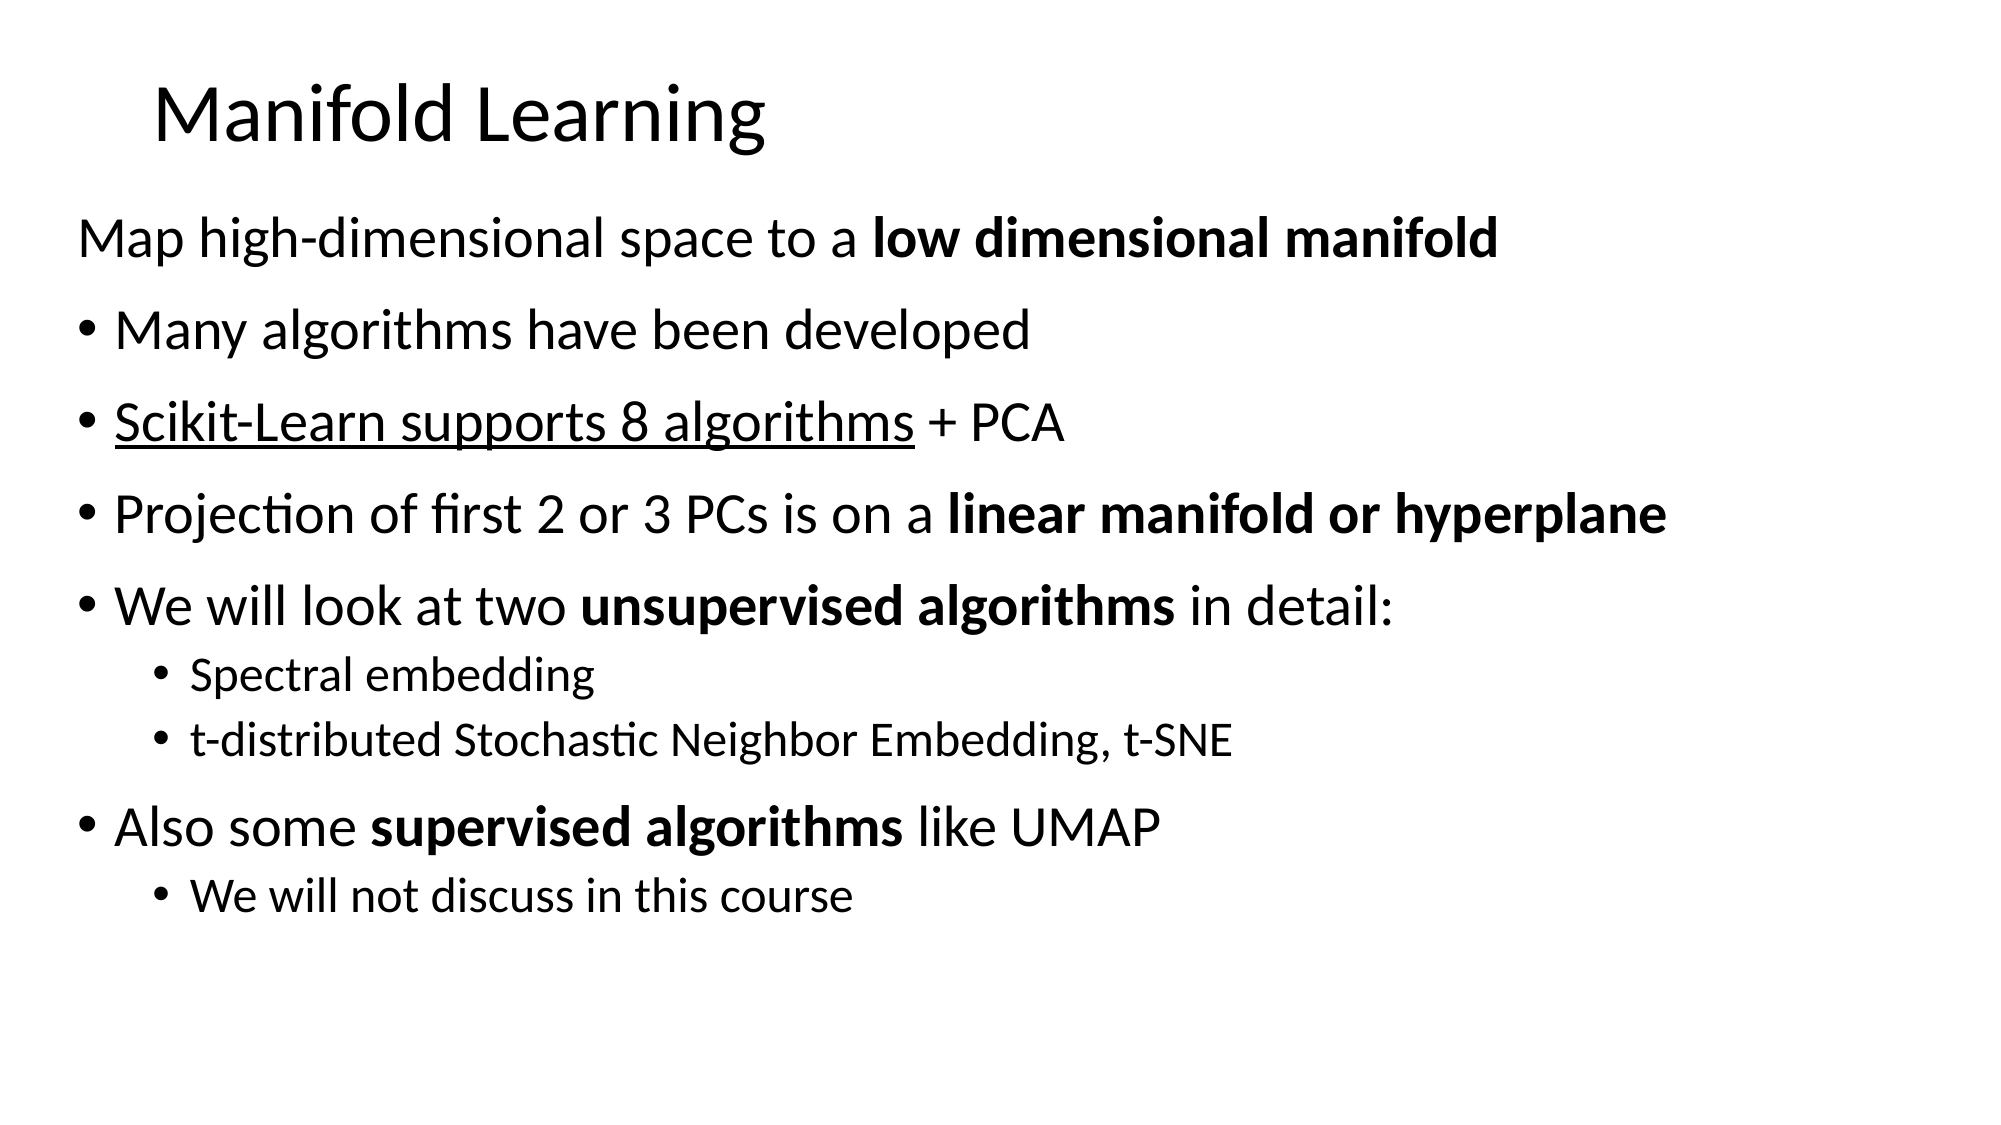

# Manifold Learning
Map high-dimensional space to a low dimensional manifold
Many algorithms have been developed
Scikit-Learn supports 8 algorithms + PCA
Projection of first 2 or 3 PCs is on a linear manifold or hyperplane
We will look at two unsupervised algorithms in detail:
Spectral embedding
t-distributed Stochastic Neighbor Embedding, t-SNE
Also some supervised algorithms like UMAP
We will not discuss in this course